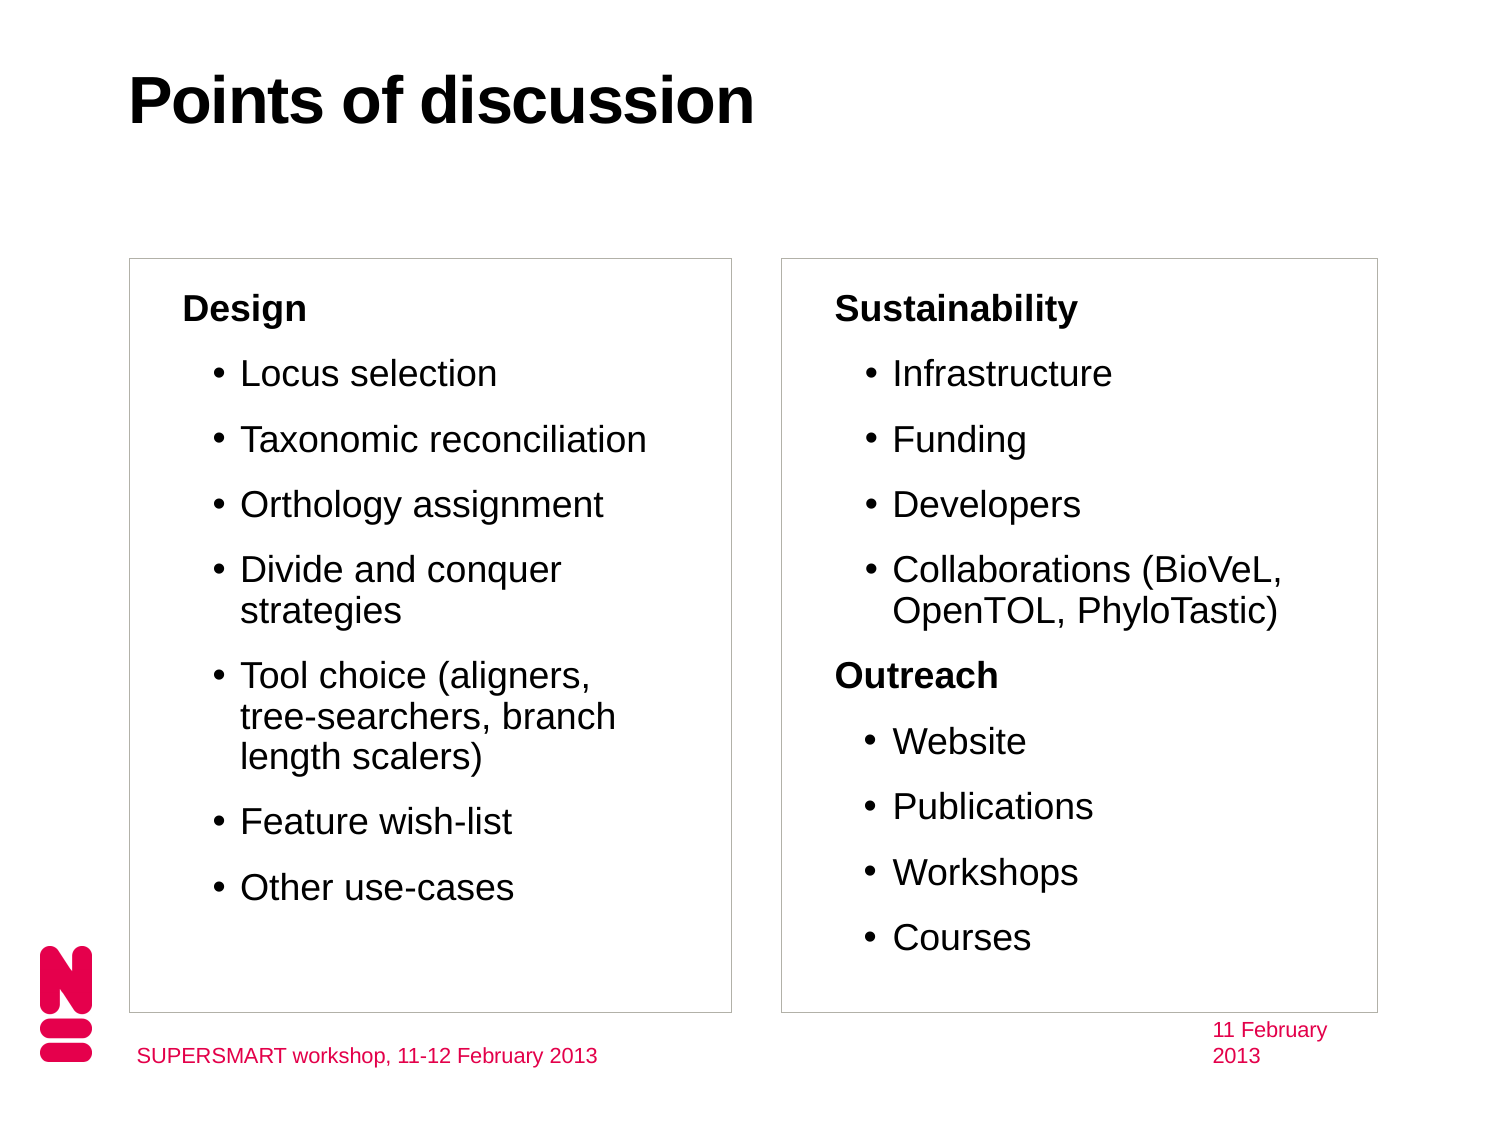

# Points of discussion
Design
Locus selection
Taxonomic reconciliation
Orthology assignment
Divide and conquer strategies
Tool choice (aligners, tree-searchers, branch length scalers)
Feature wish-list
Other use-cases

Sustainability
Infrastructure
Funding
Developers
Collaborations (BioVeL, OpenTOL, PhyloTastic)
Outreach
Website
Publications
Workshops
Courses

SUPERSMART workshop, 11-12 February 2013
11 February 2013